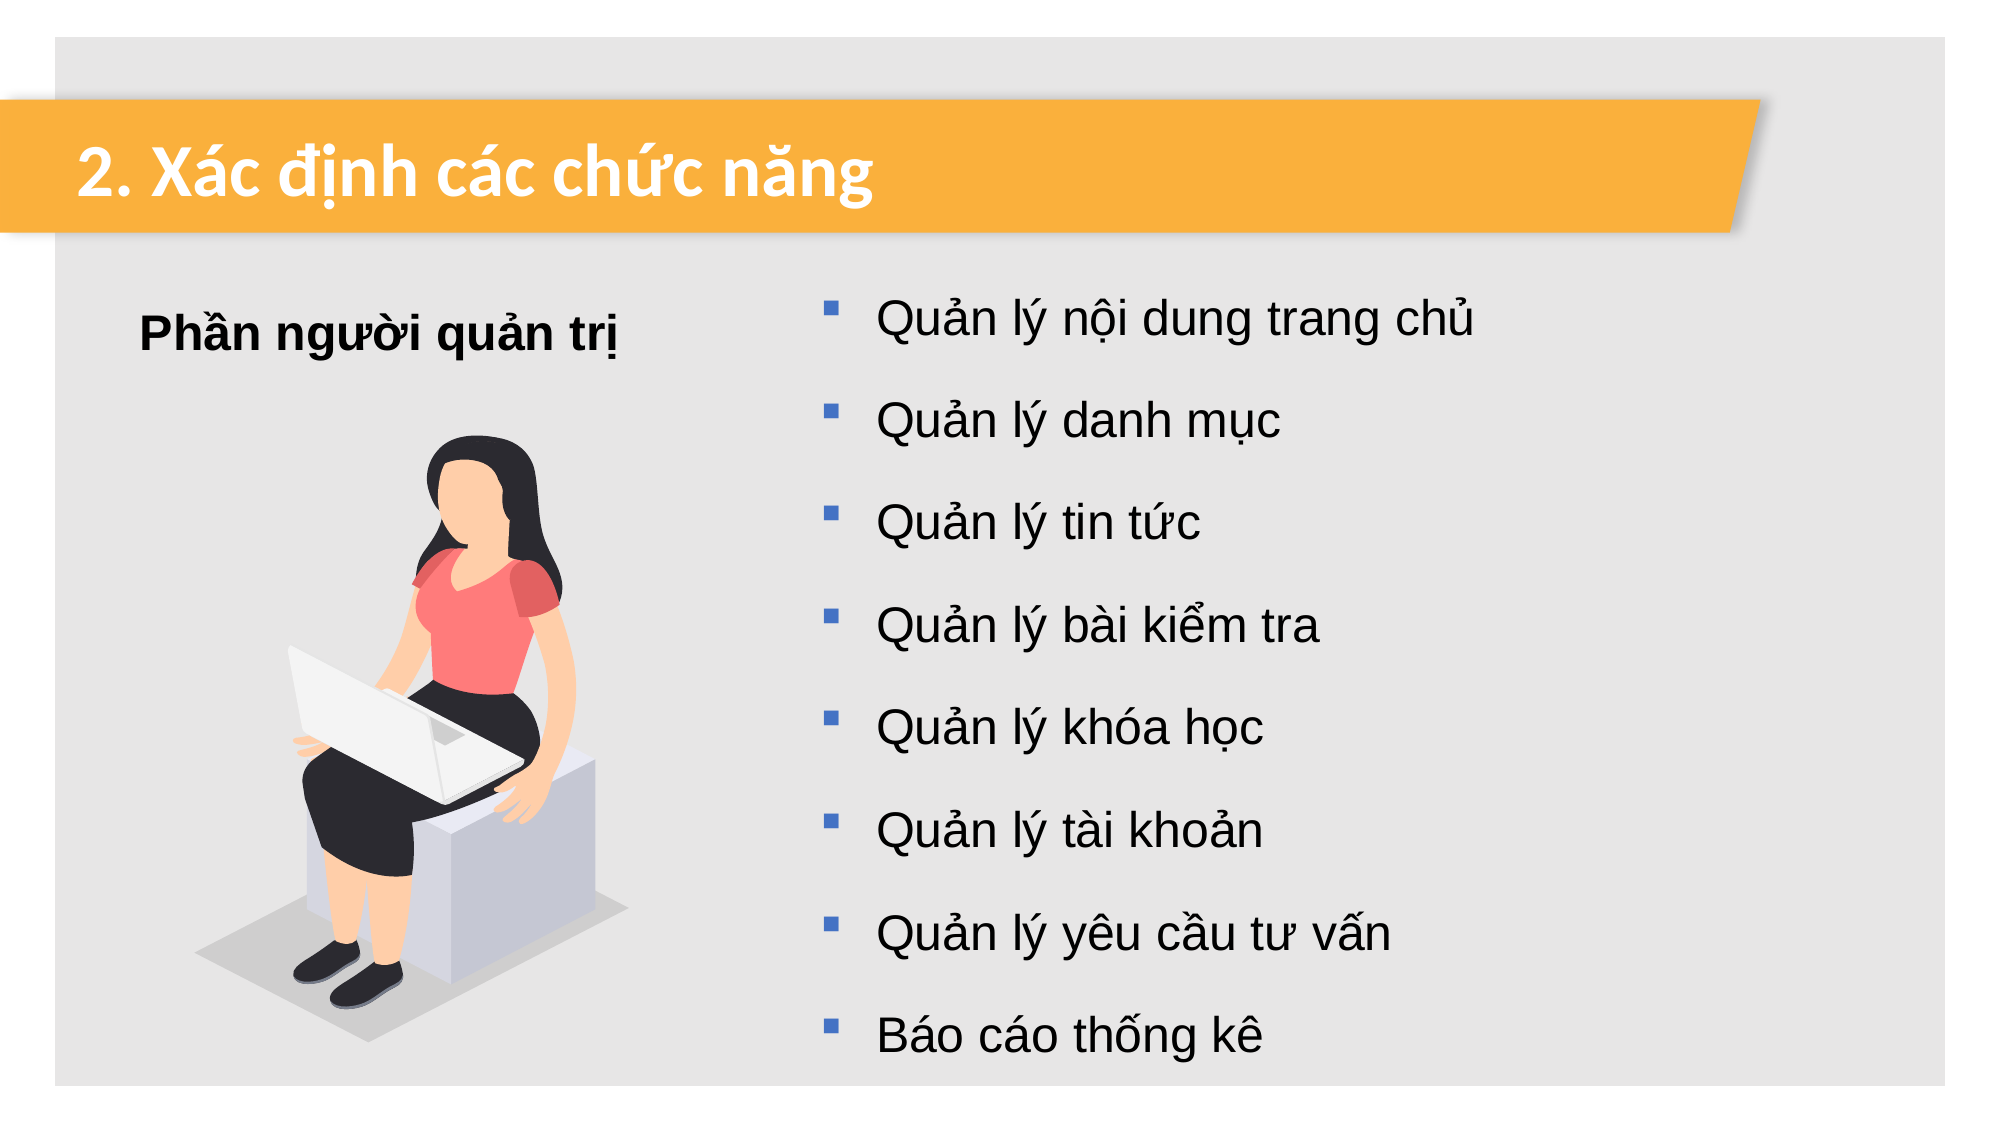

2. Xác định các chức năng
Quản lý nội dung trang chủ
Quản lý danh mục
Quản lý tin tức
Quản lý bài kiểm tra
Quản lý khóa học
Quản lý tài khoản
Quản lý yêu cầu tư vấn
Báo cáo thống kê
Phần người quản trị